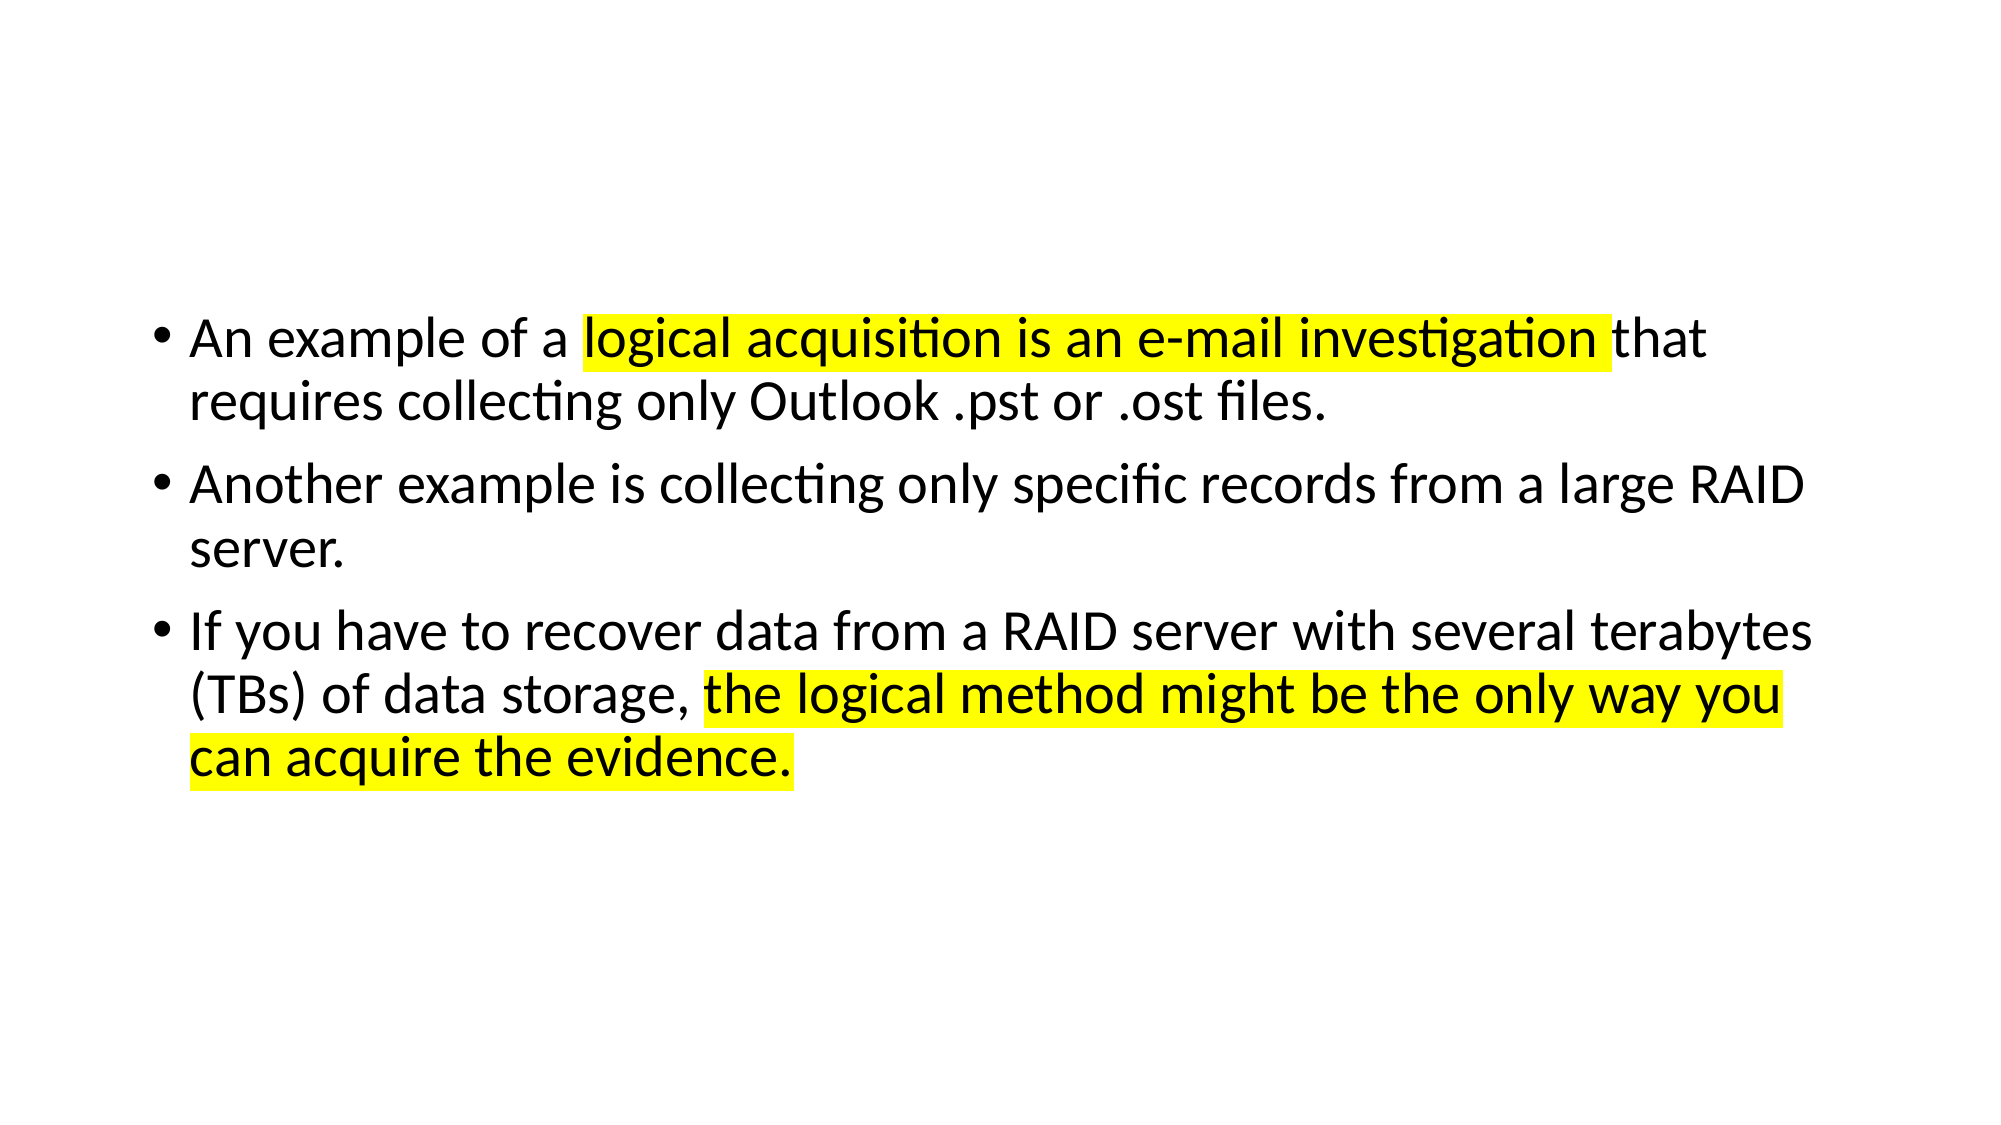

#
An example of a logical acquisition is an e-mail investigation that requires collecting only Outlook .pst or .ost files.
Another example is collecting only specific records from a large RAID server.
If you have to recover data from a RAID server with several terabytes (TBs) of data storage, the logical method might be the only way you can acquire the evidence.